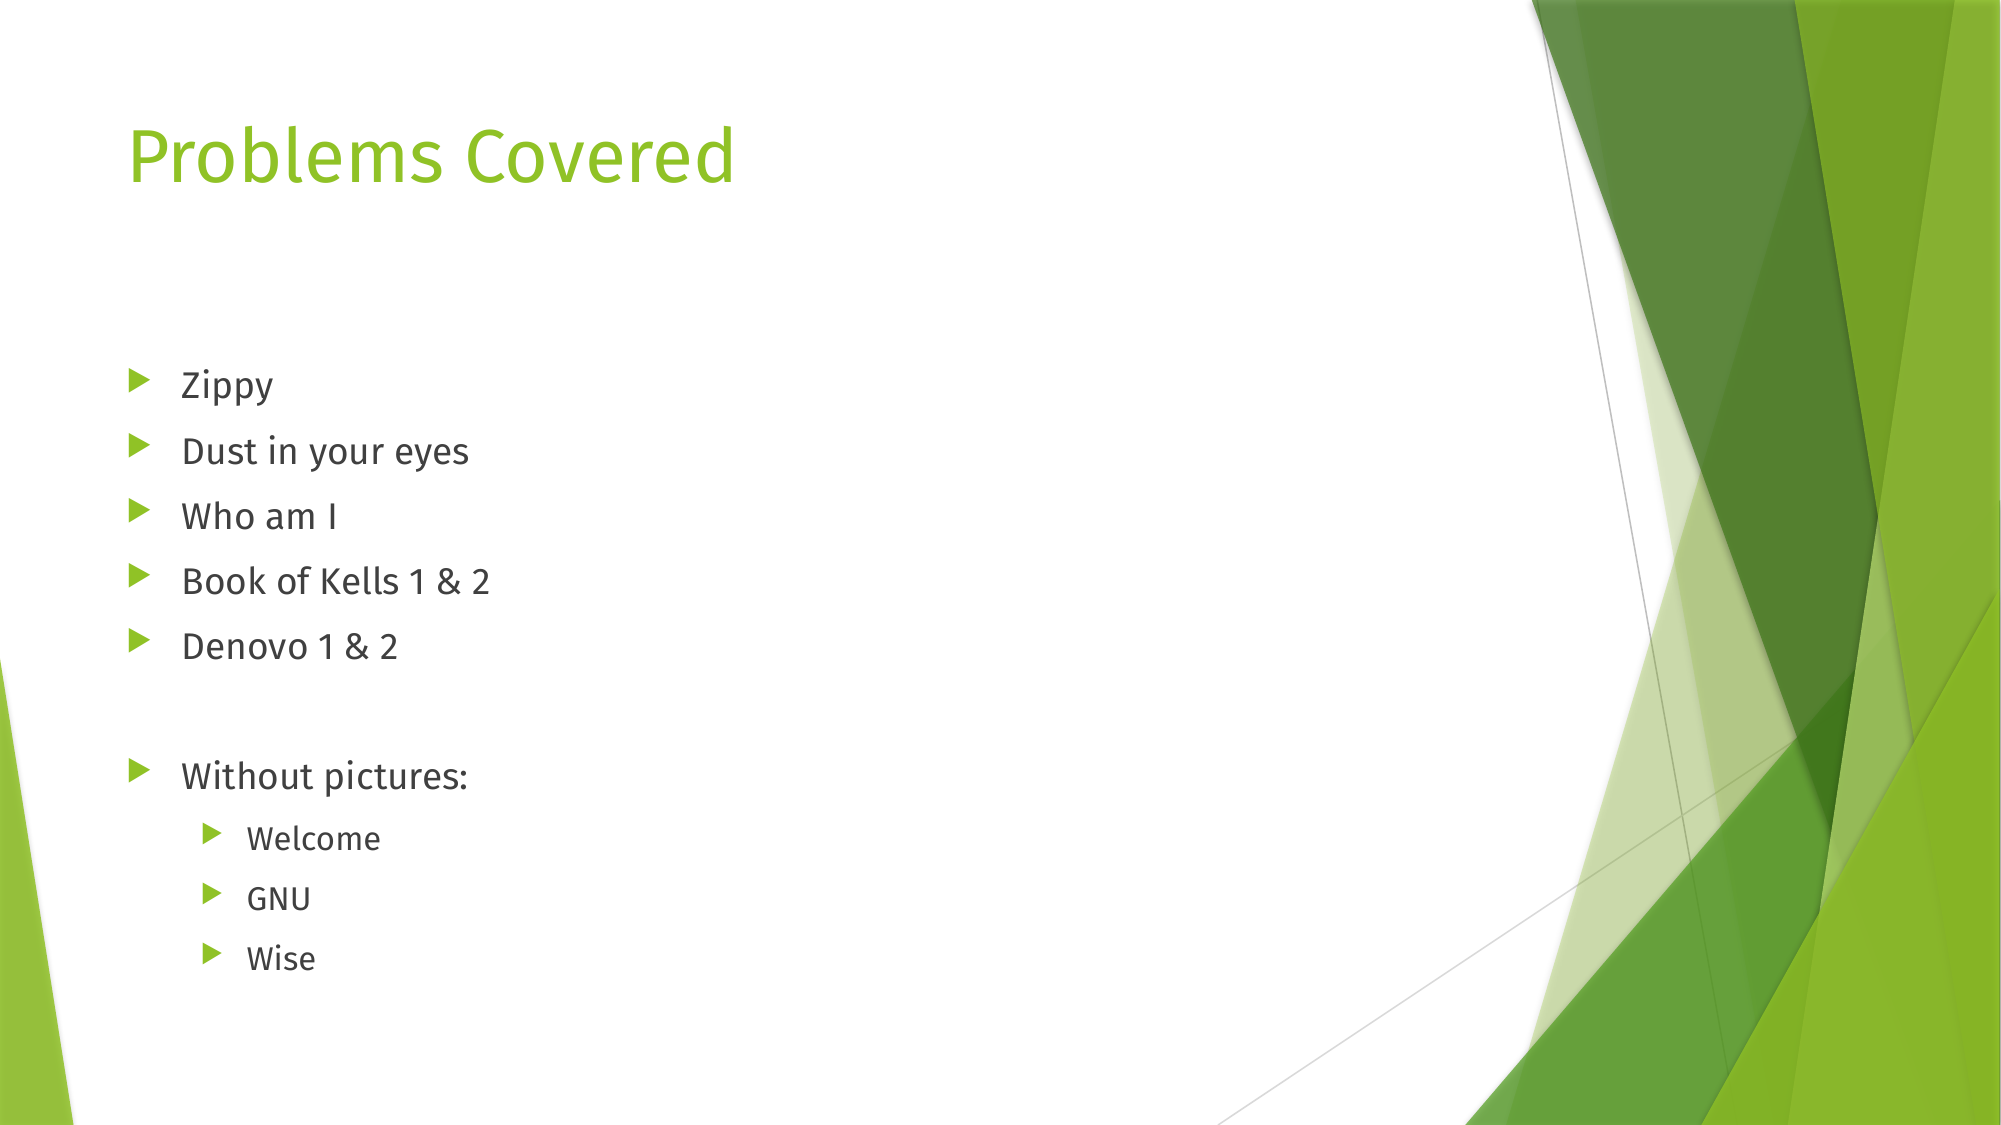

# Problems Covered
Zippy
Dust in your eyes
Who am I
Book of Kells 1 & 2
Denovo 1 & 2

Without pictures:
Welcome
GNU
Wise